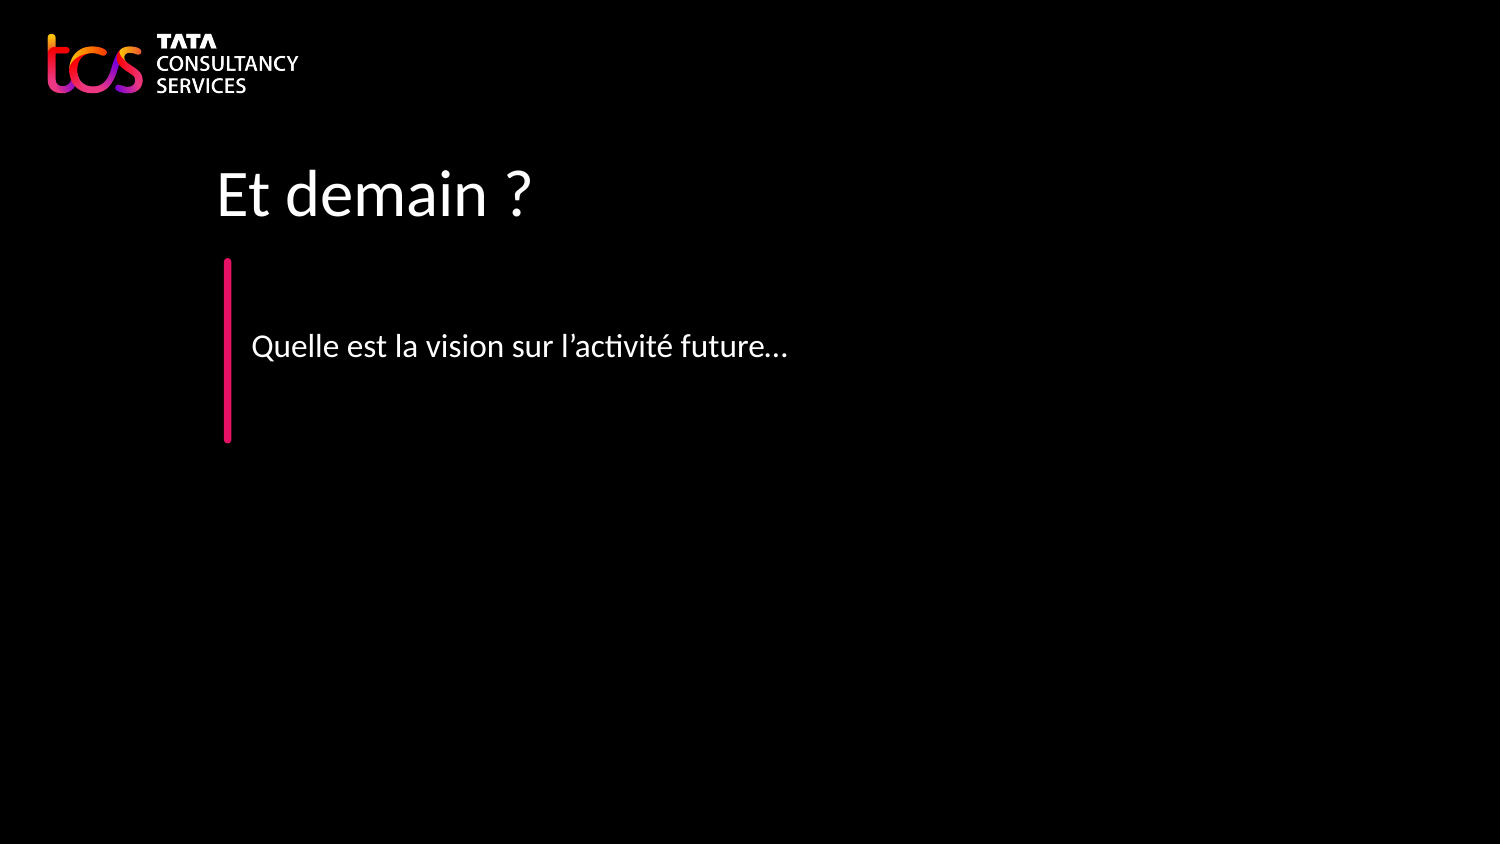

Et demain ?

Quelle est la vision sur l’activité future…